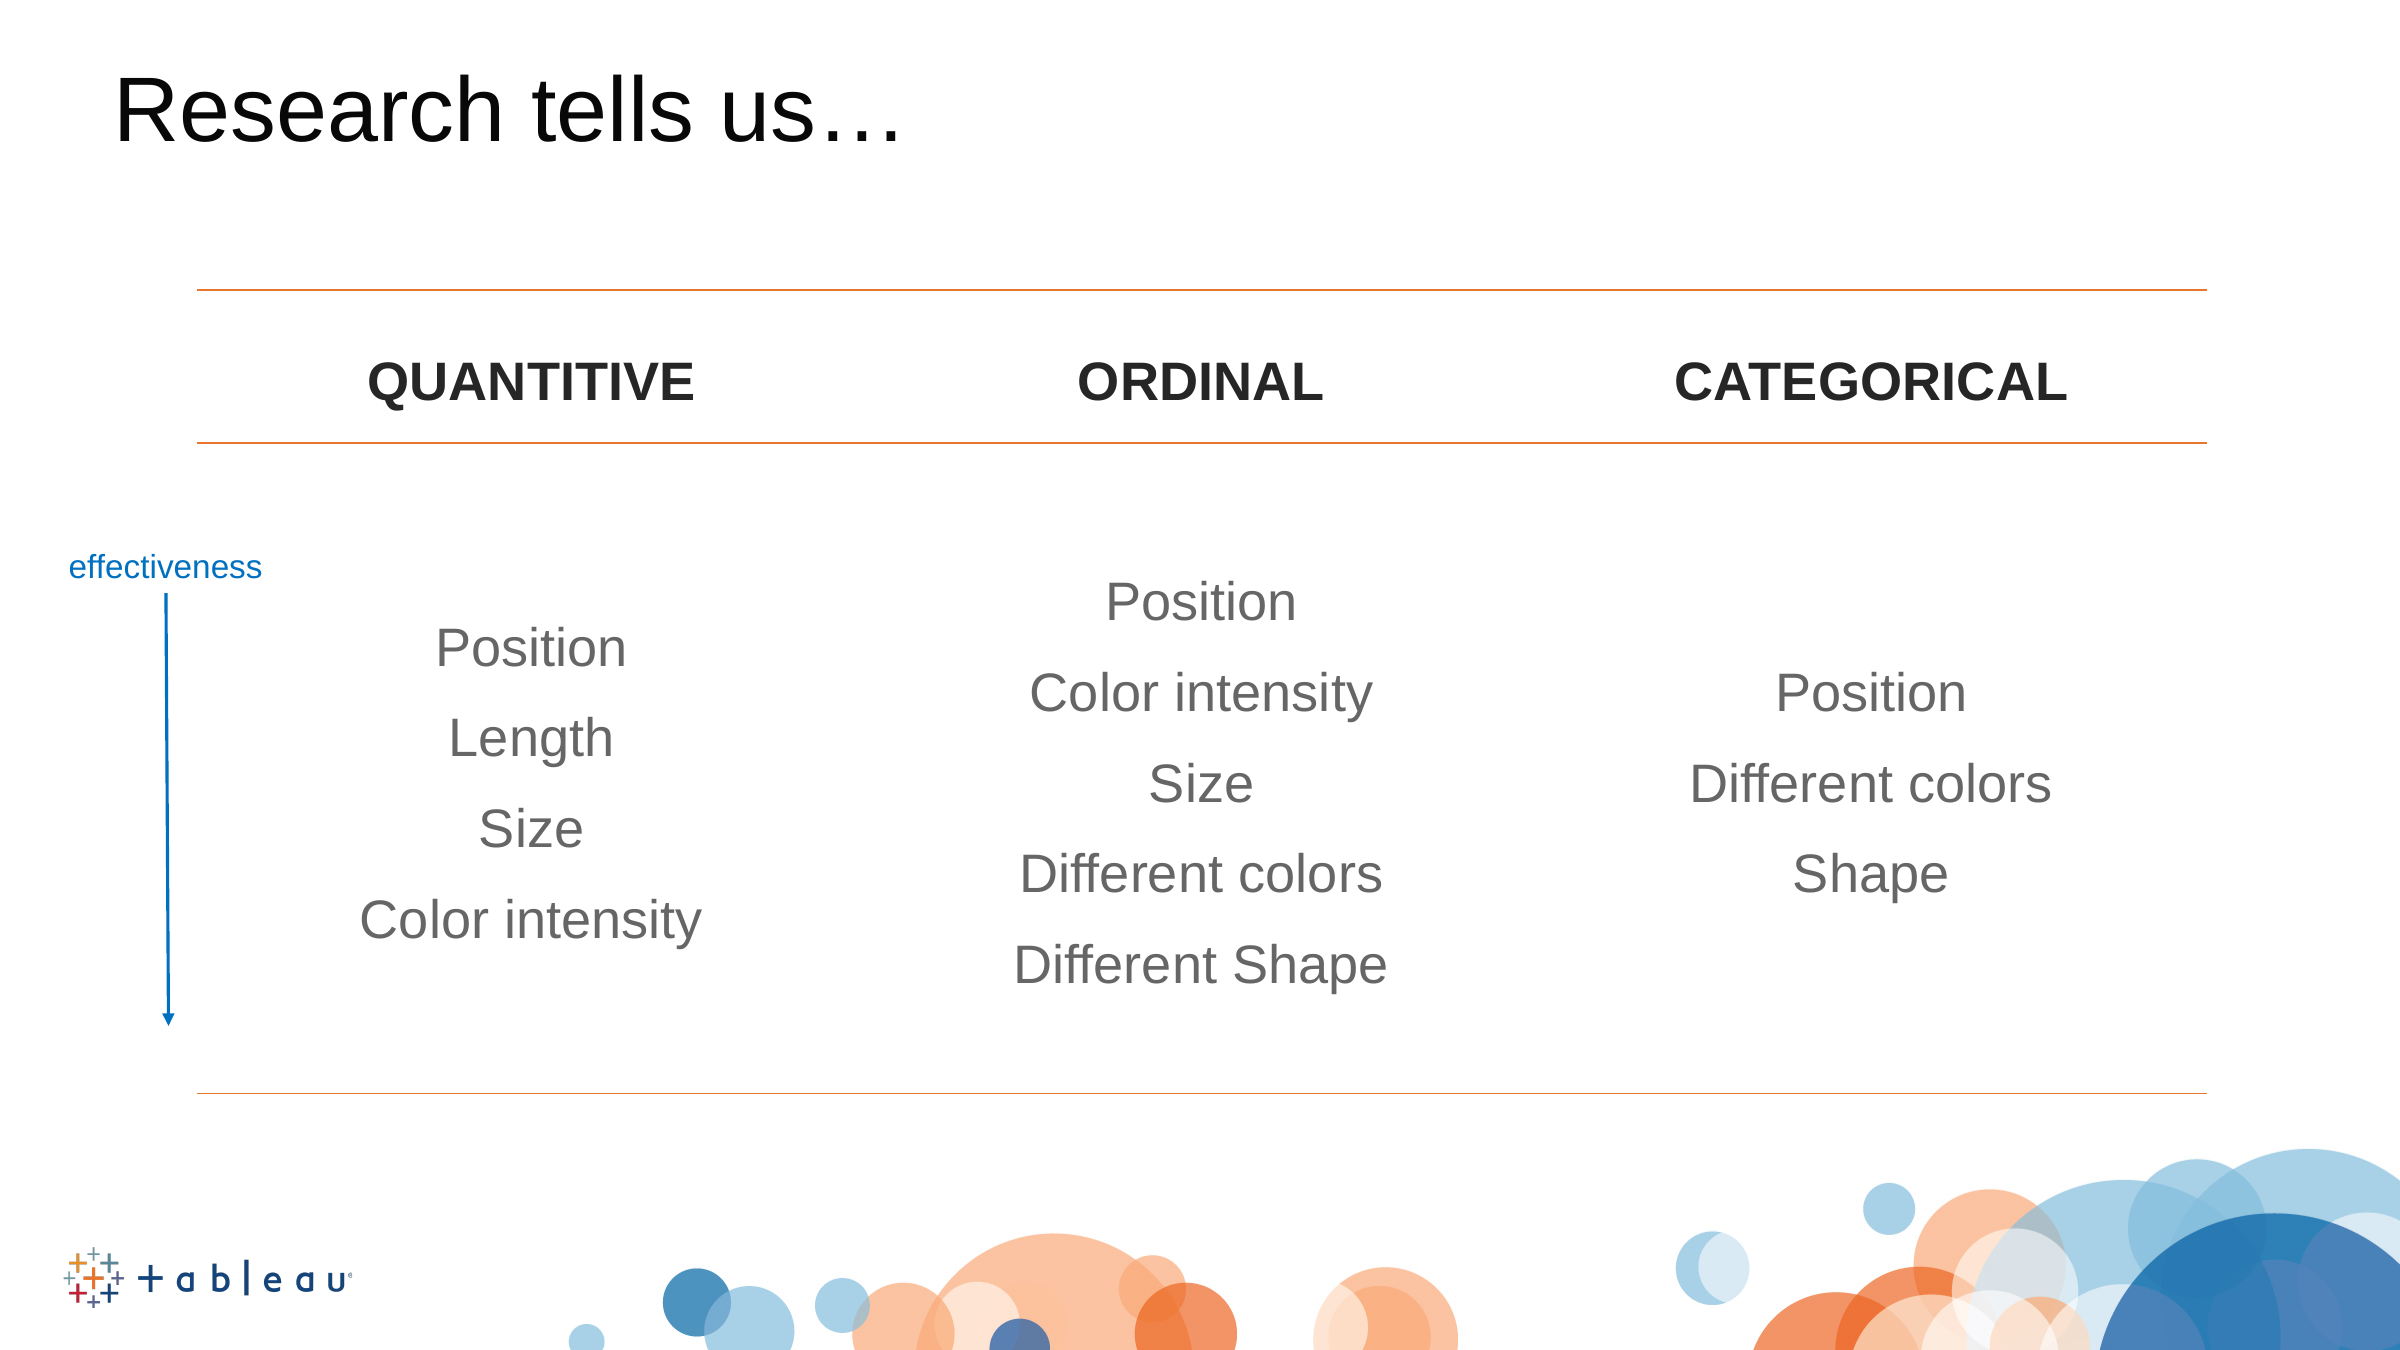

Research tells us…
| QUANTITIVE | ORDINAL | CATEGORICAL |
| --- | --- | --- |
| Position Length Size Color intensity | Position Color intensity Size Different colors Different Shape | Position Different colors Shape |
effectiveness